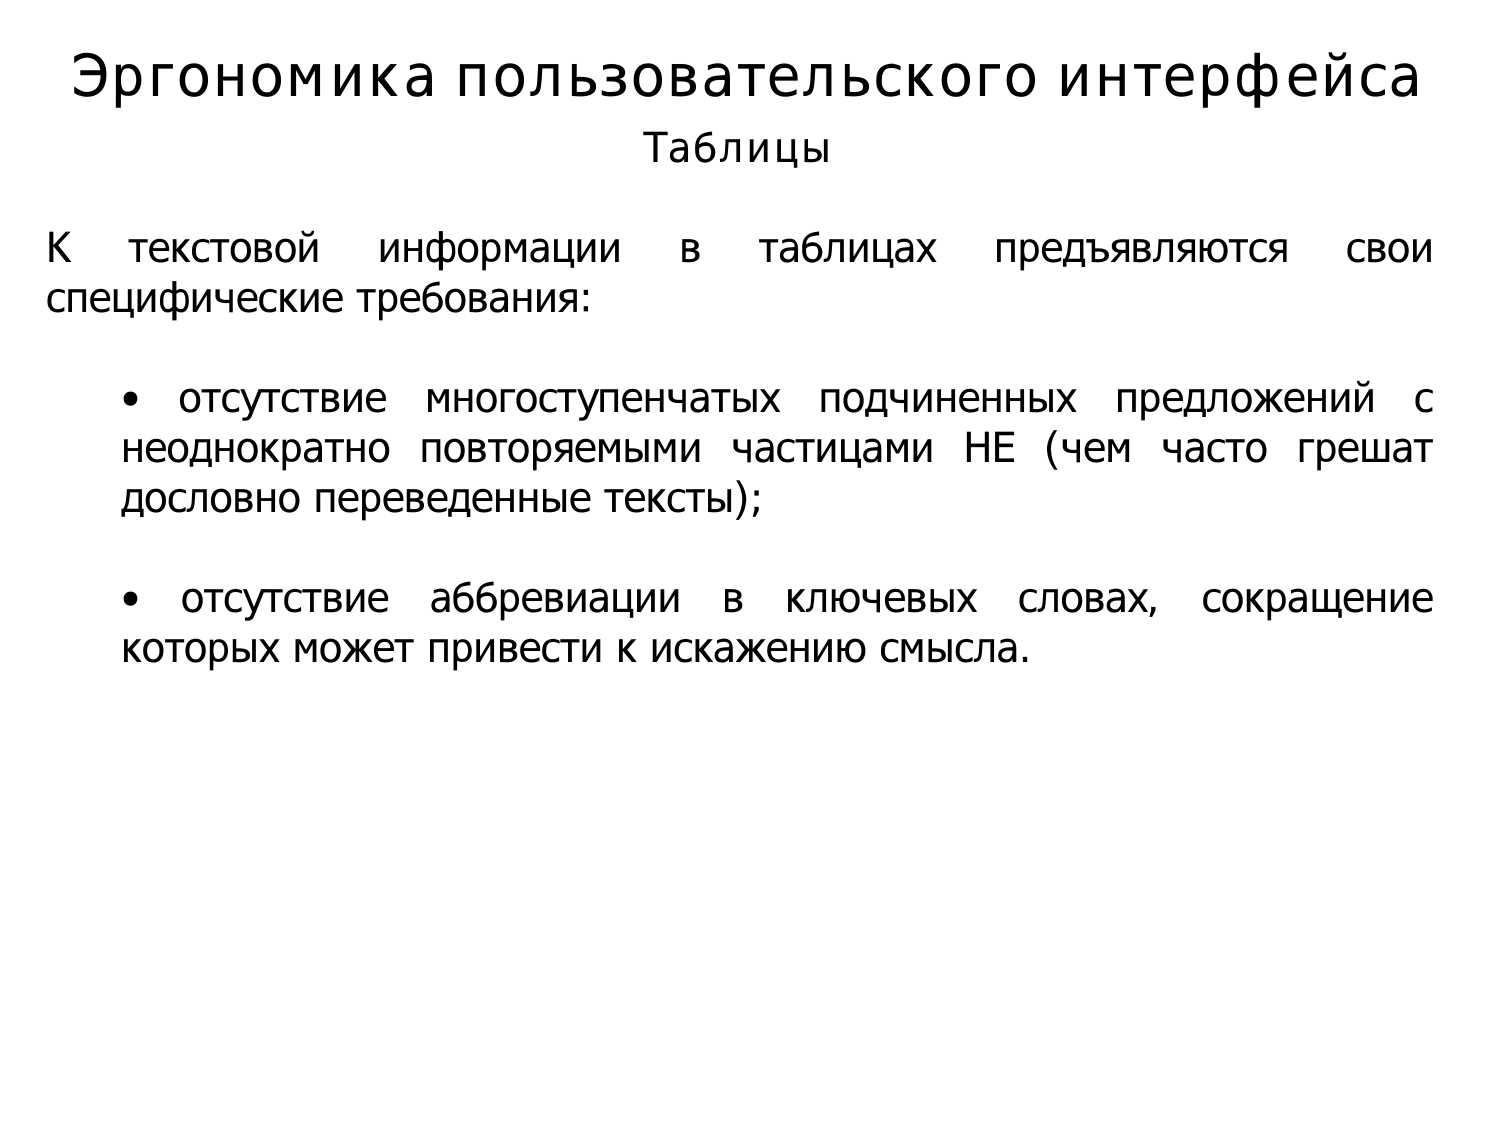

Эргономика пользовательского интерфейса
Таблицы

К текстовой информации в таблицах предъявляются свои специфические требования:

• отсутствие многоступенчатых подчиненных предложений с неоднократно повторяемыми частицами НЕ (чем часто грешат дословно переведенные тексты);

• отсутствие аббревиации в ключевых словах, сокращение которых может привести к искажению смысла.